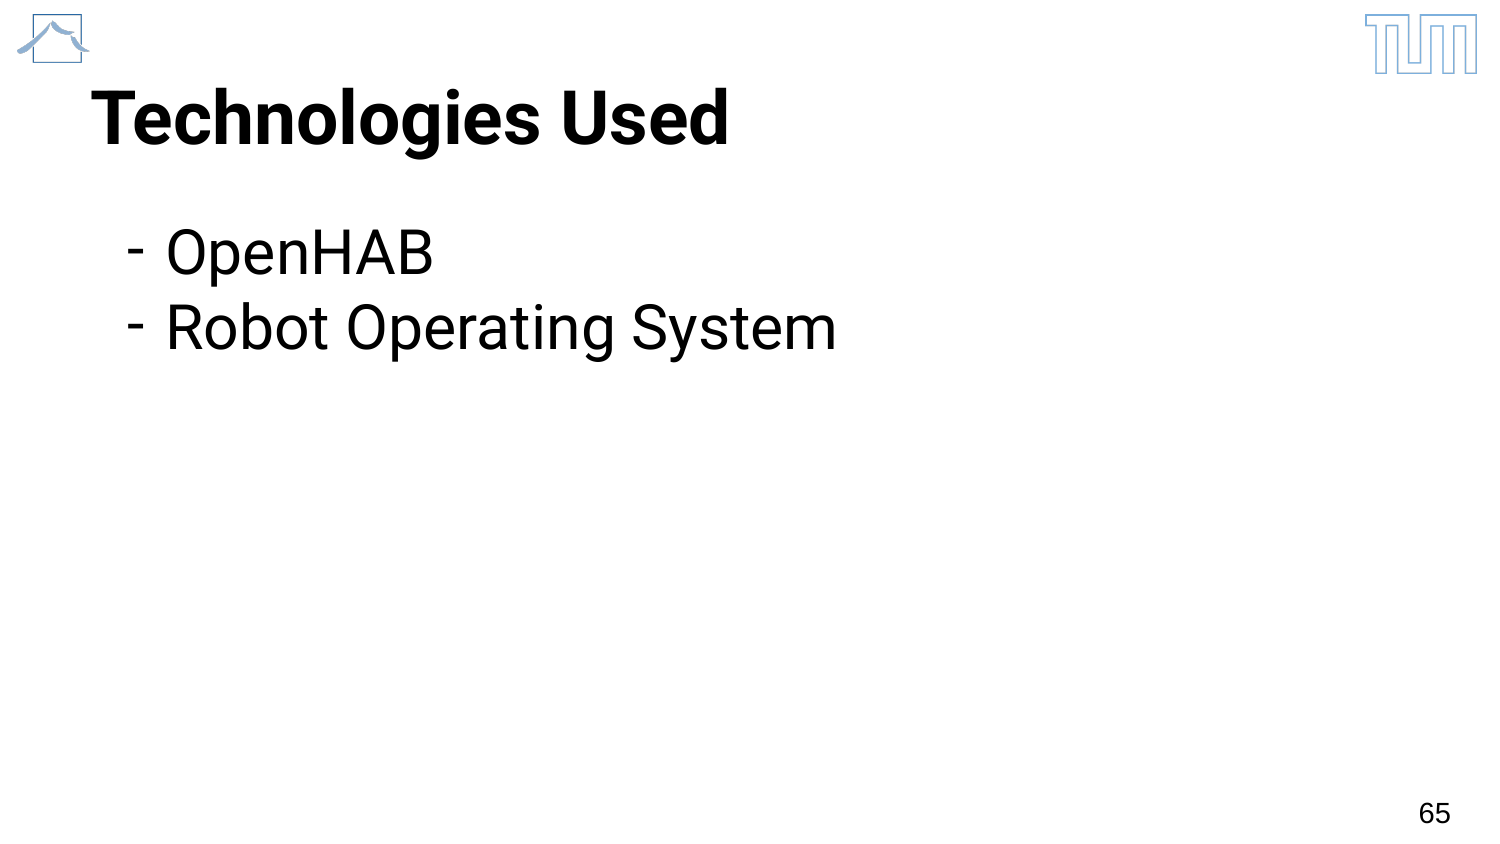

# Technologies Used
OpenHAB
Robot Operating System
65